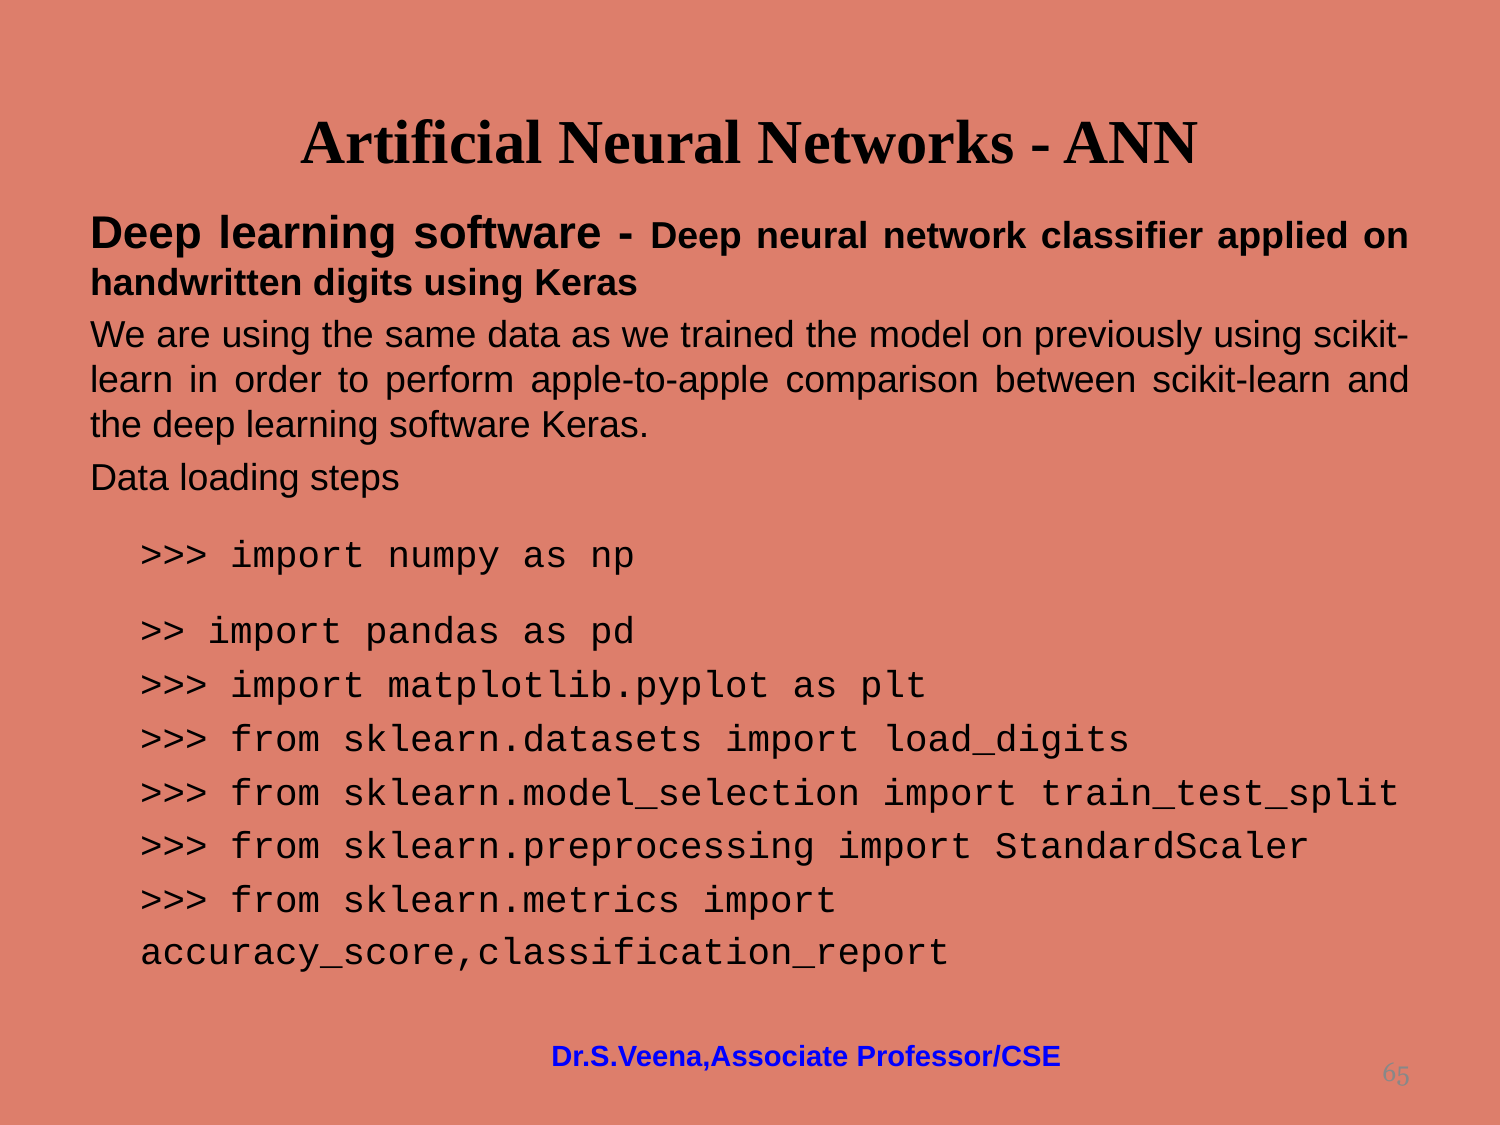

# Artificial Neural Networks - ANN
Deep learning software - Deep neural network classifier applied on handwritten digits using Keras
We are using the same data as we trained the model on previously using scikit-learn in order to perform apple-to-apple comparison between scikit-learn and the deep learning software Keras.
Data loading steps
>>> import numpy as np
>> import pandas as pd
>>> import matplotlib.pyplot as plt
>>> from sklearn.datasets import load_digits
>>> from sklearn.model_selection import train_test_split
>>> from sklearn.preprocessing import StandardScaler
>>> from sklearn.metrics import accuracy_score,classification_report

Dr.S.Veena,Associate Professor/CSE

65